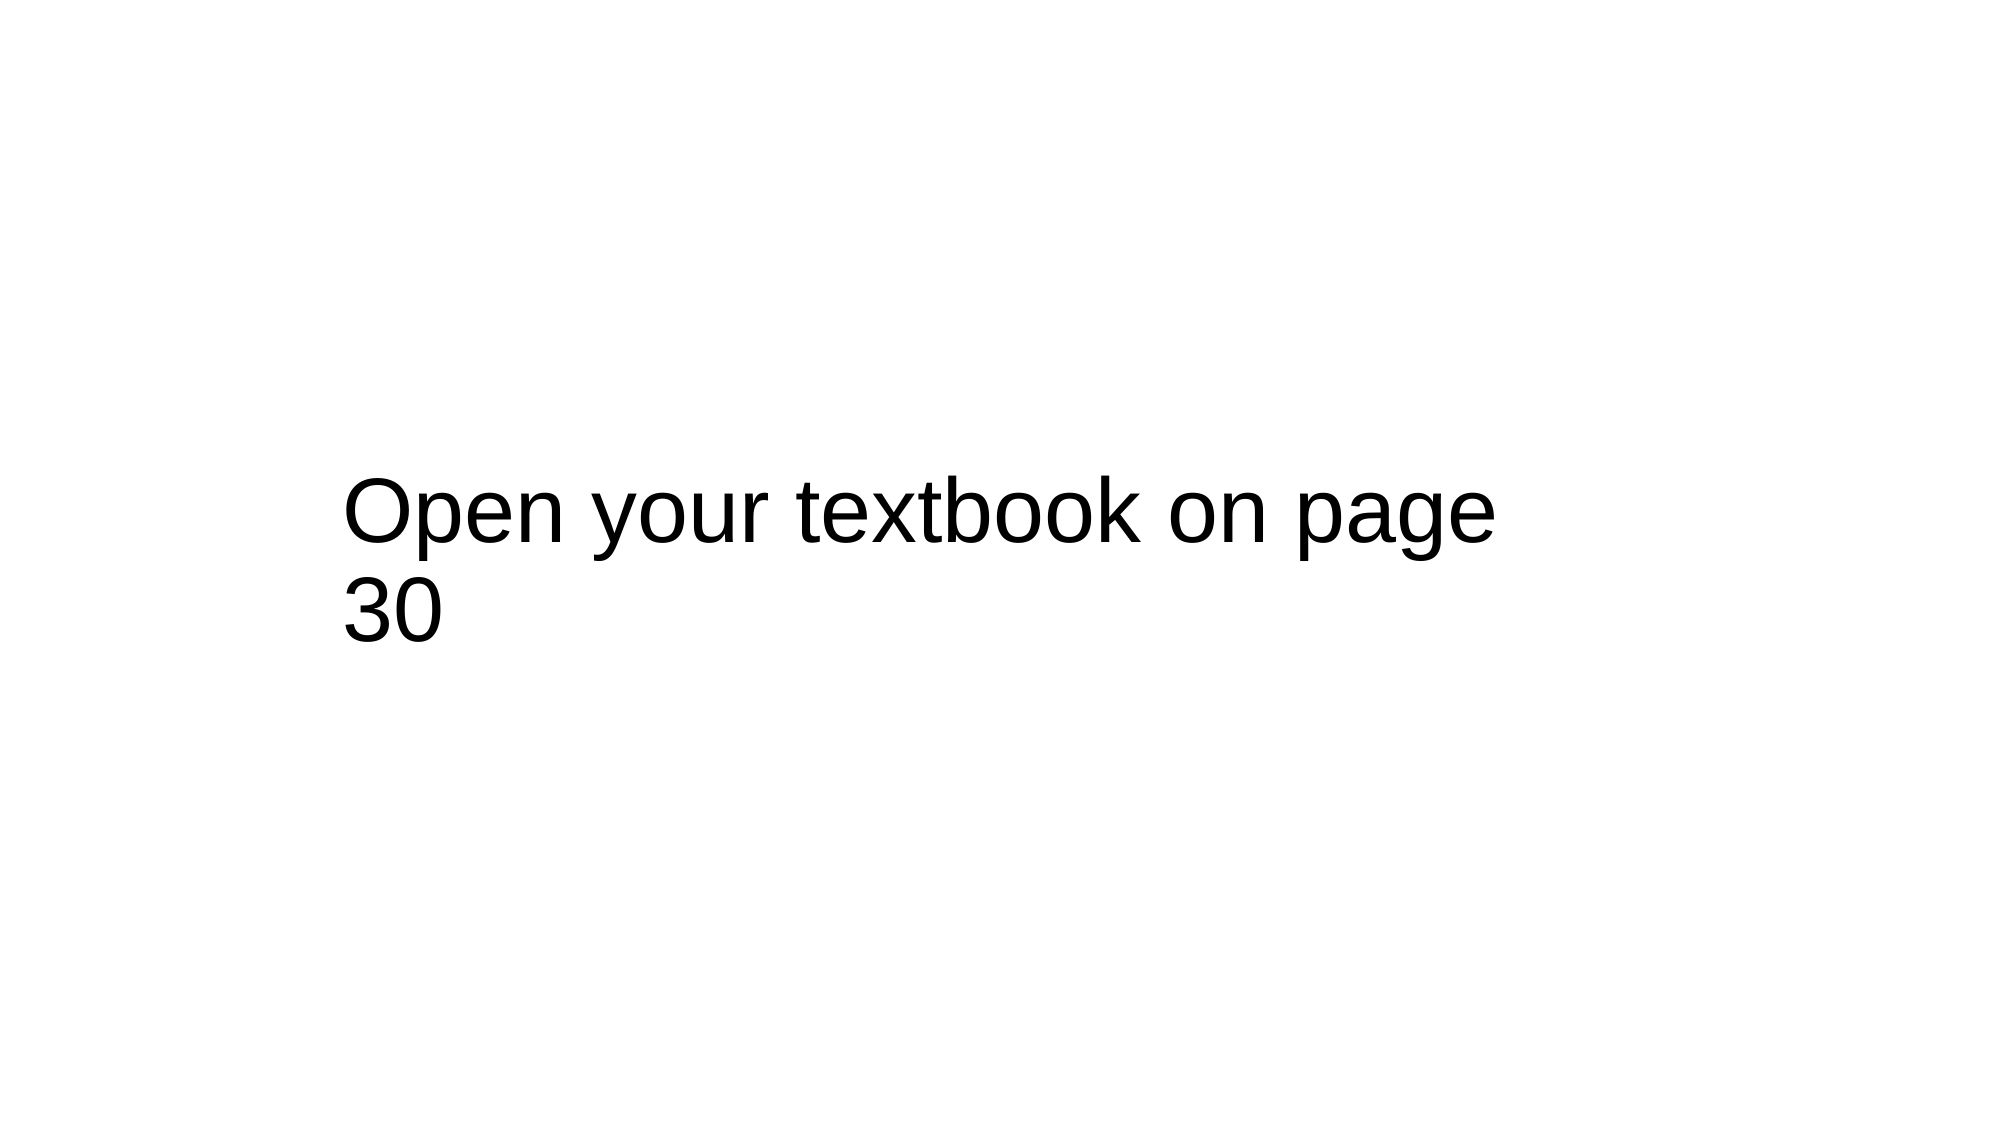

# Open your textbook on page 30